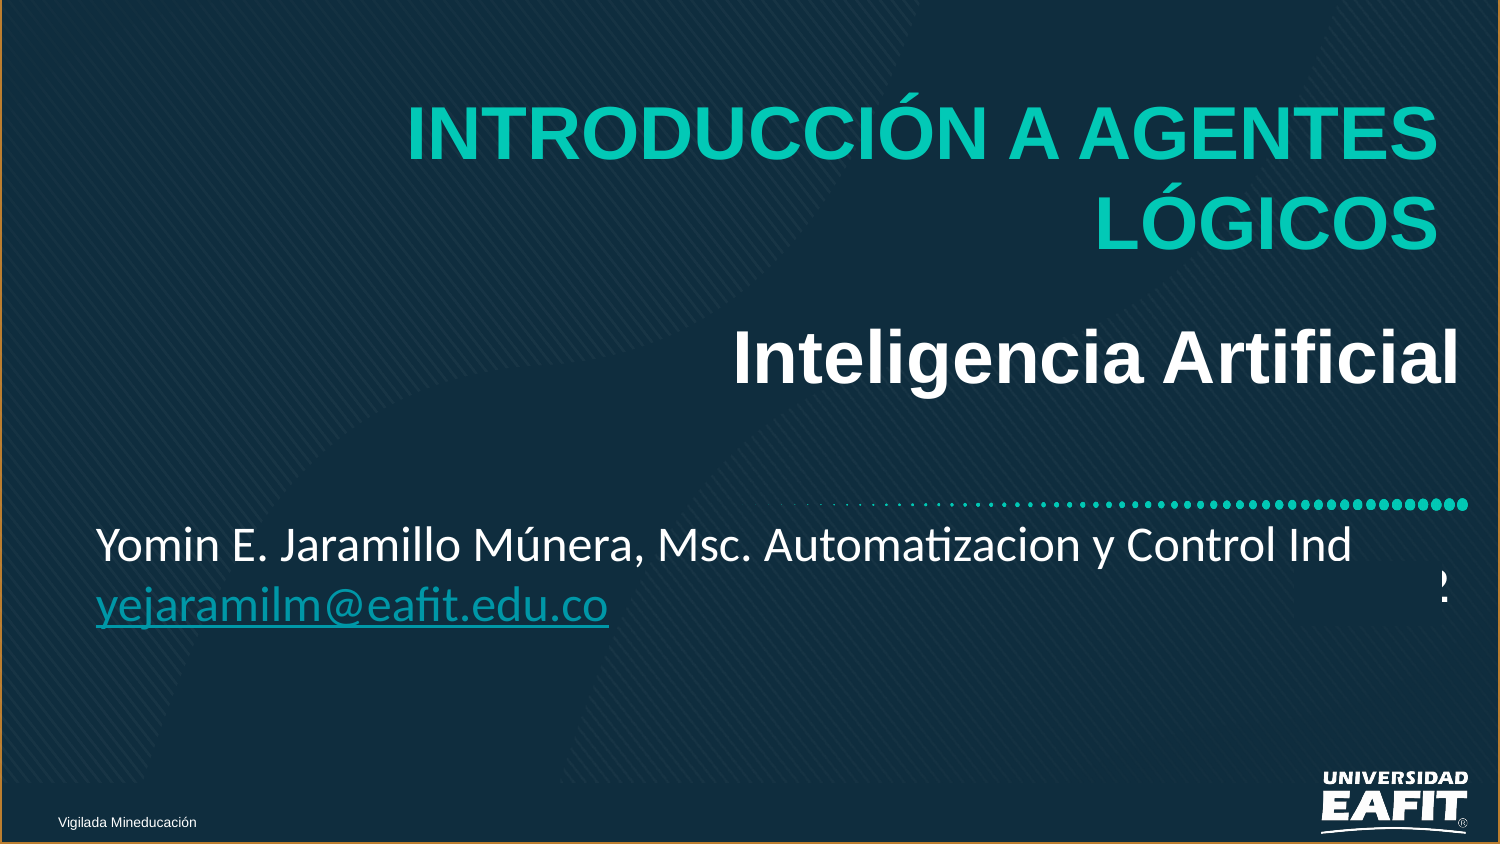

# INTRODUCCIÓN A AGENTES LÓGICOS

Yomin E. Jaramillo Múnera, Msc. Automatizacion y Control Ind
yejaramilm@eafit.edu.co